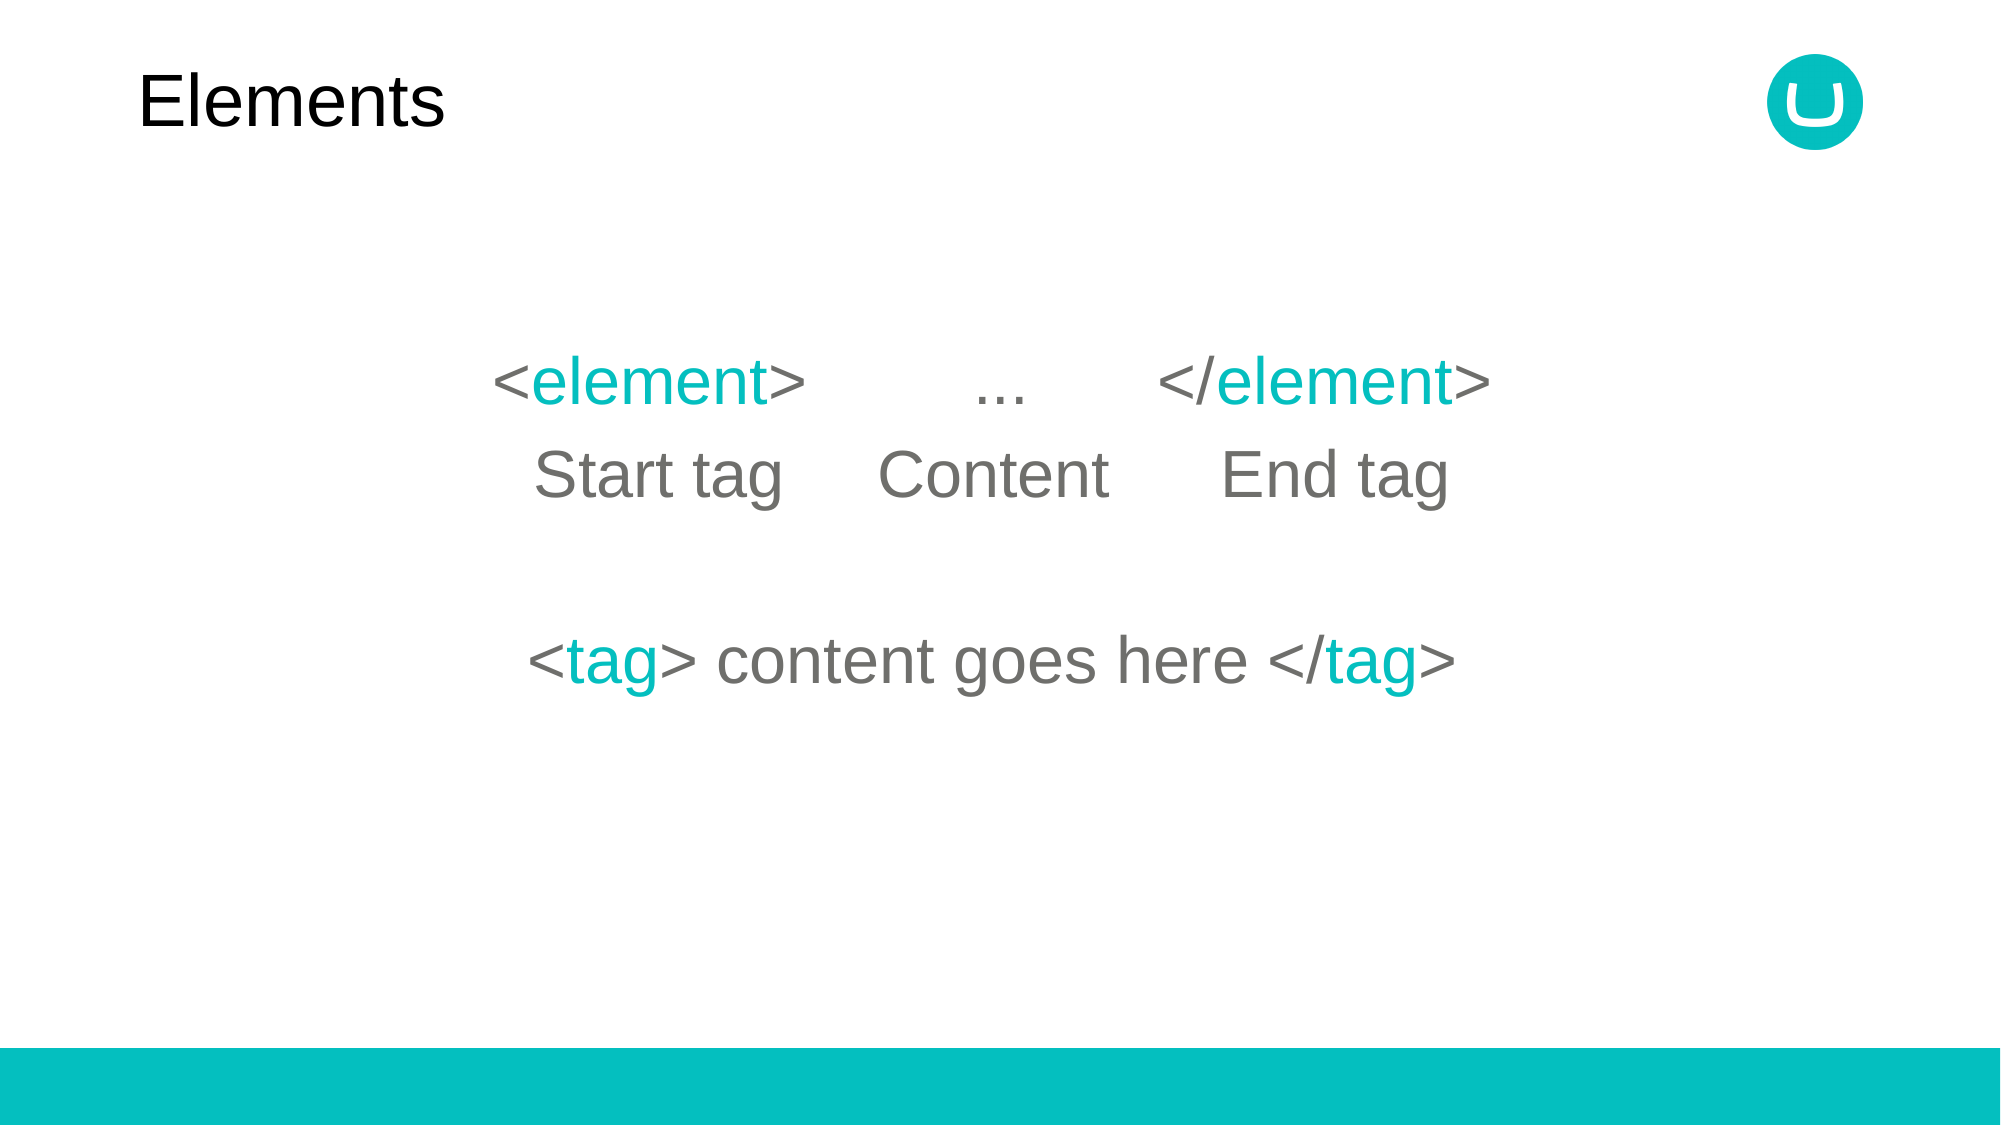

# Elements
<element>         ...       </element>
Start tag     Content      End tag

<tag> content goes here </tag>